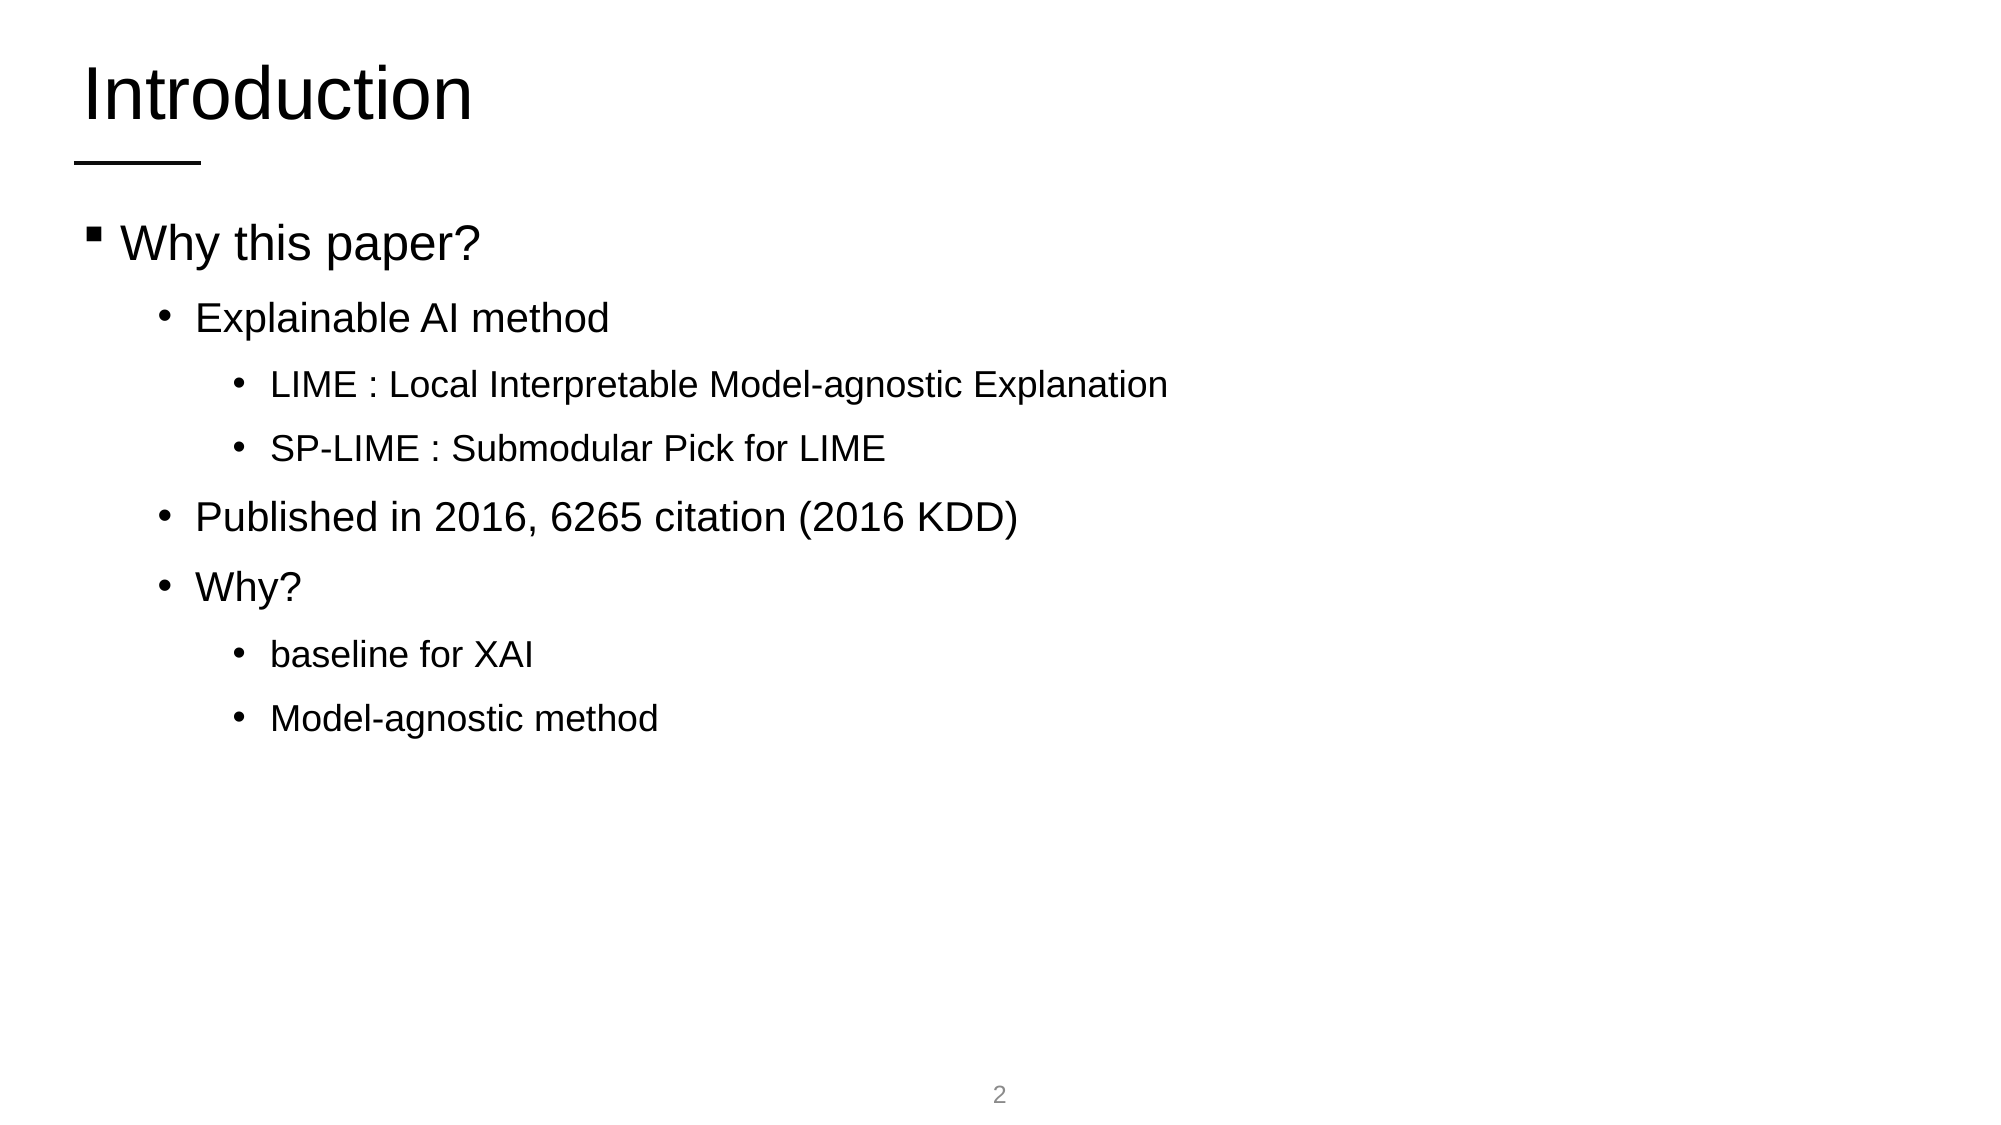

# Introduction
Why this paper?
Explainable AI method
LIME : Local Interpretable Model-agnostic Explanation
SP-LIME : Submodular Pick for LIME
Published in 2016, 6265 citation (2016 KDD)
Why?
baseline for XAI
Model-agnostic method
2